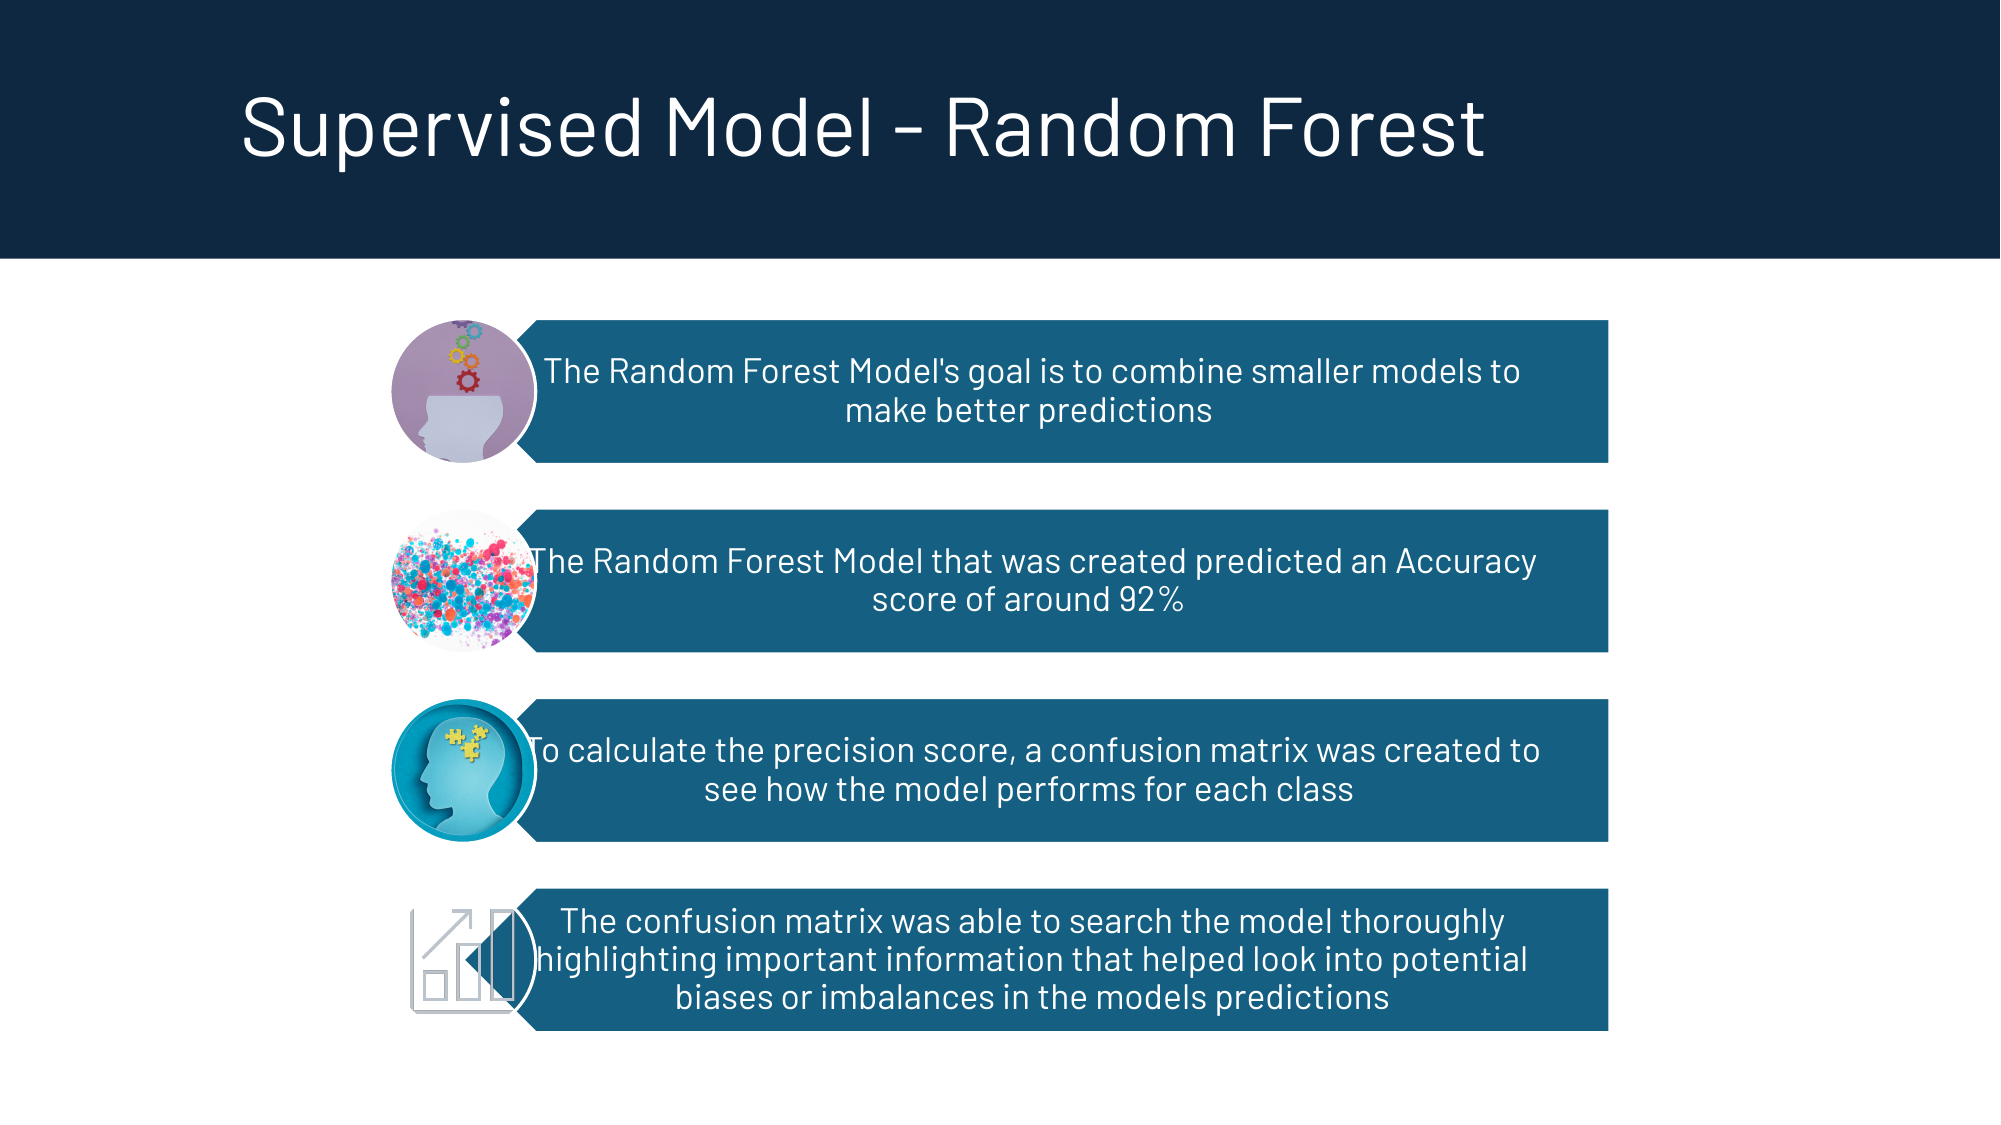

# Supervised Model - Random Forest
The Random Forest Model's goal is to combine smaller models to make better predictions
The Random Forest Model that was created predicted an Accuracy score of around 92%
To calculate the precision score, a confusion matrix was created to see how the model performs for each class
The confusion matrix was able to search the model thoroughly highlighting important information that helped look into potential biases or imbalances in the models predictions